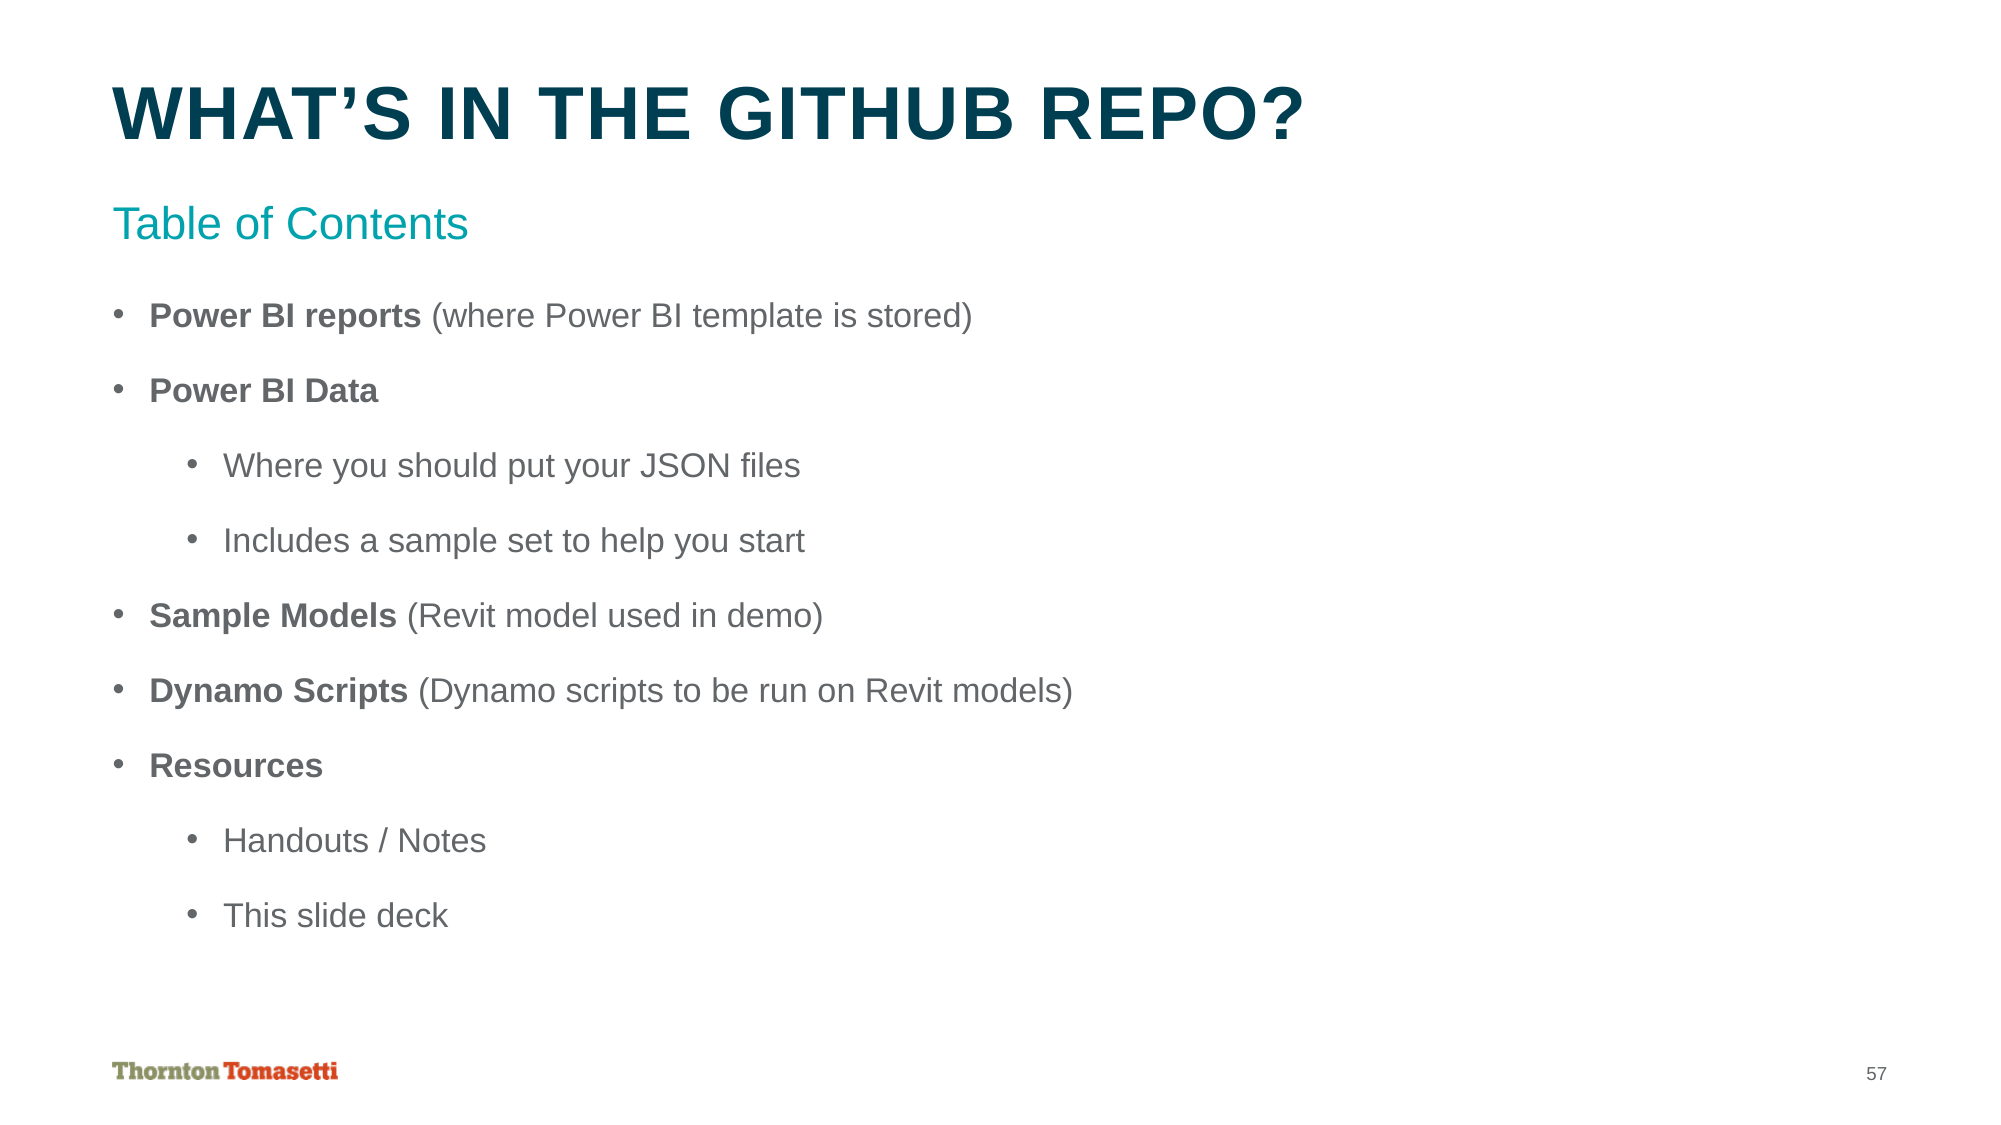

# What’s in the GitHub Repo?
Table of Contents
Power BI reports (where Power BI template is stored)
Power BI Data
Where you should put your JSON files
Includes a sample set to help you start
Sample Models (Revit model used in demo)
Dynamo Scripts (Dynamo scripts to be run on Revit models)
Resources
Handouts / Notes
This slide deck

57